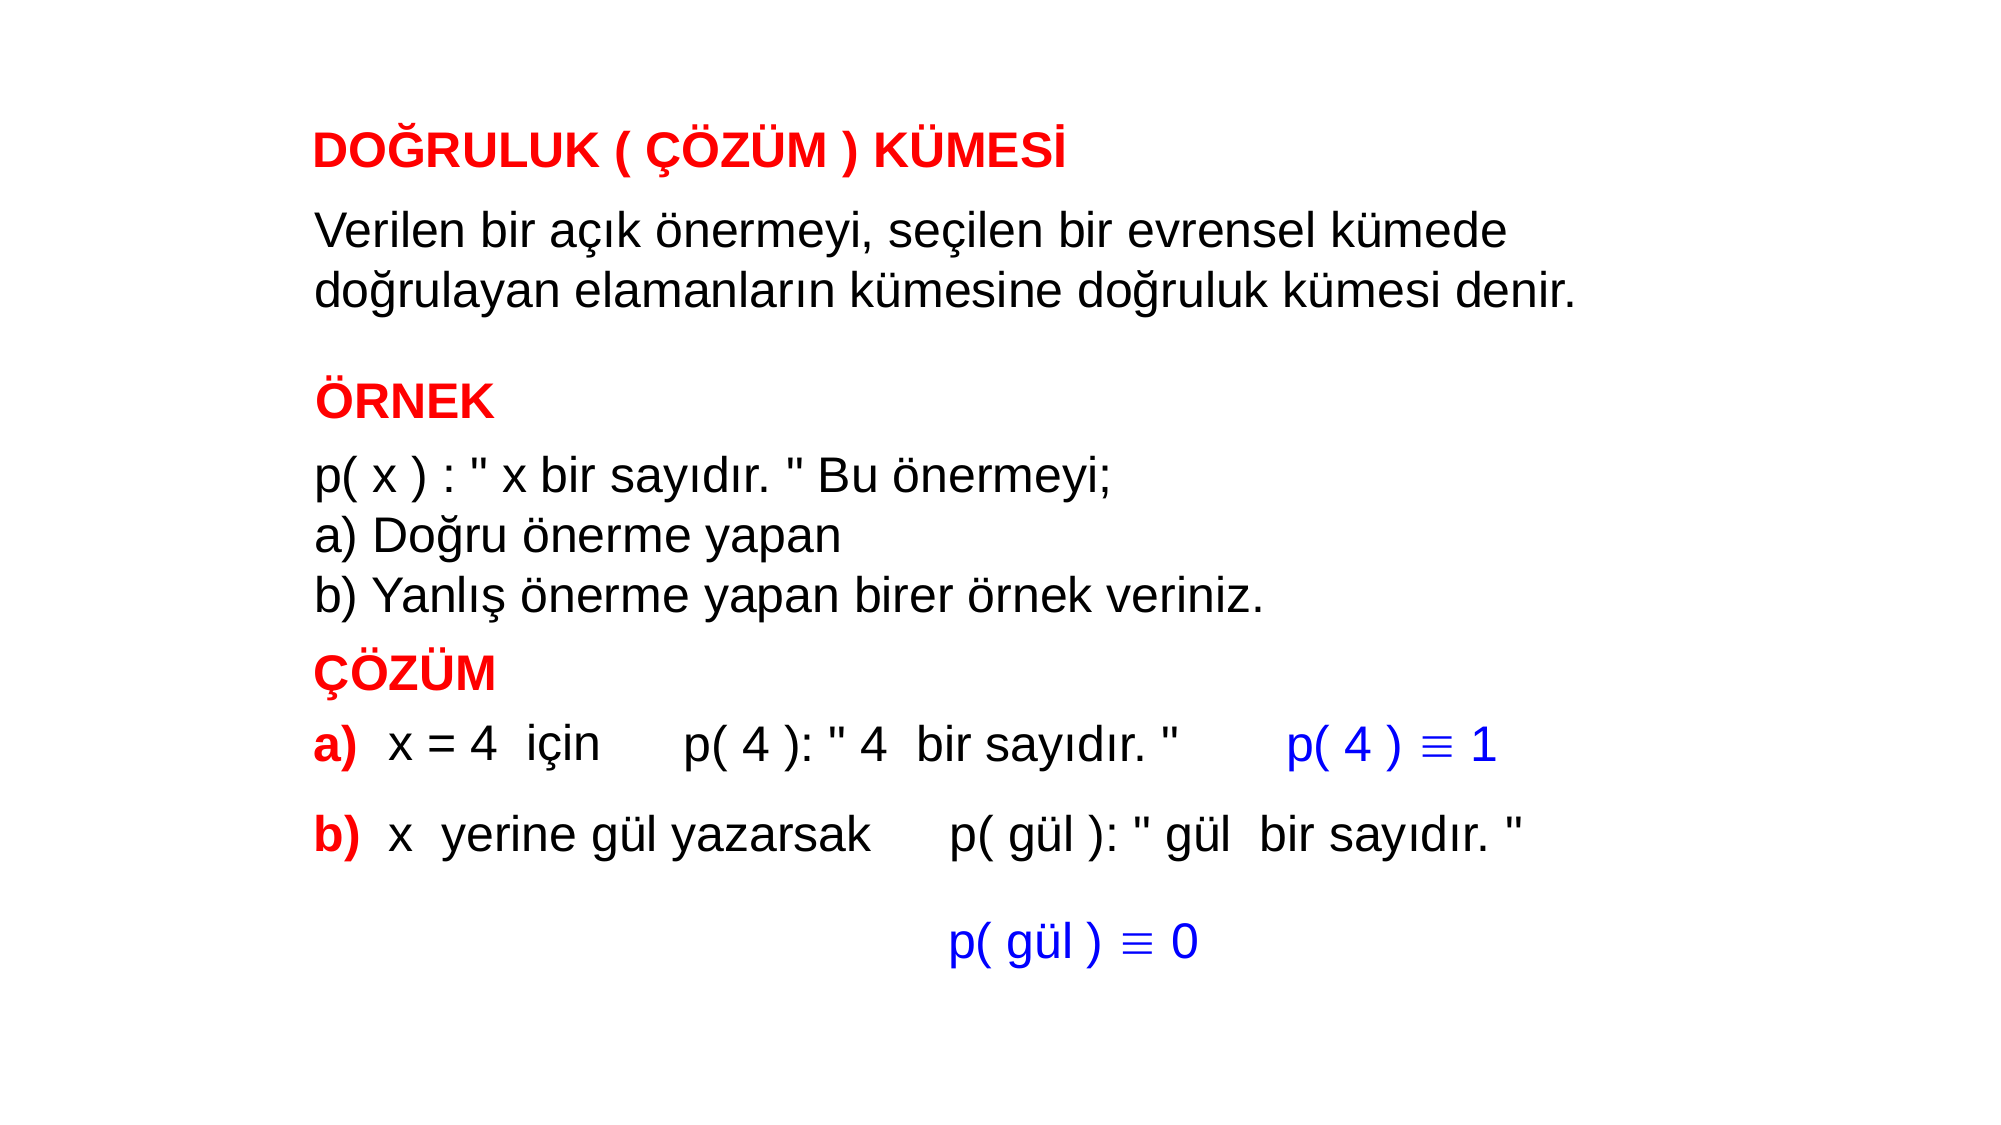

DOĞRULUK ( ÇÖZÜM ) KÜMESİ
Verilen bir açık önermeyi, seçilen bir evrensel kümede doğrulayan elamanların kümesine doğruluk kümesi denir.
ÖRNEK
p( x ) : " x bir sayıdır. " Bu önermeyi;
a) Doğru önerme yapan
b) Yanlış önerme yapan birer örnek veriniz.
ÇÖZÜM
x = 4  için
a)
p( 4 ): " 4  bir sayıdır. "
p( 4 ) ≡ 1
x  yerine gül yazarsak
b)
p( gül ): " gül  bir sayıdır. "
p( gül ) ≡ 0